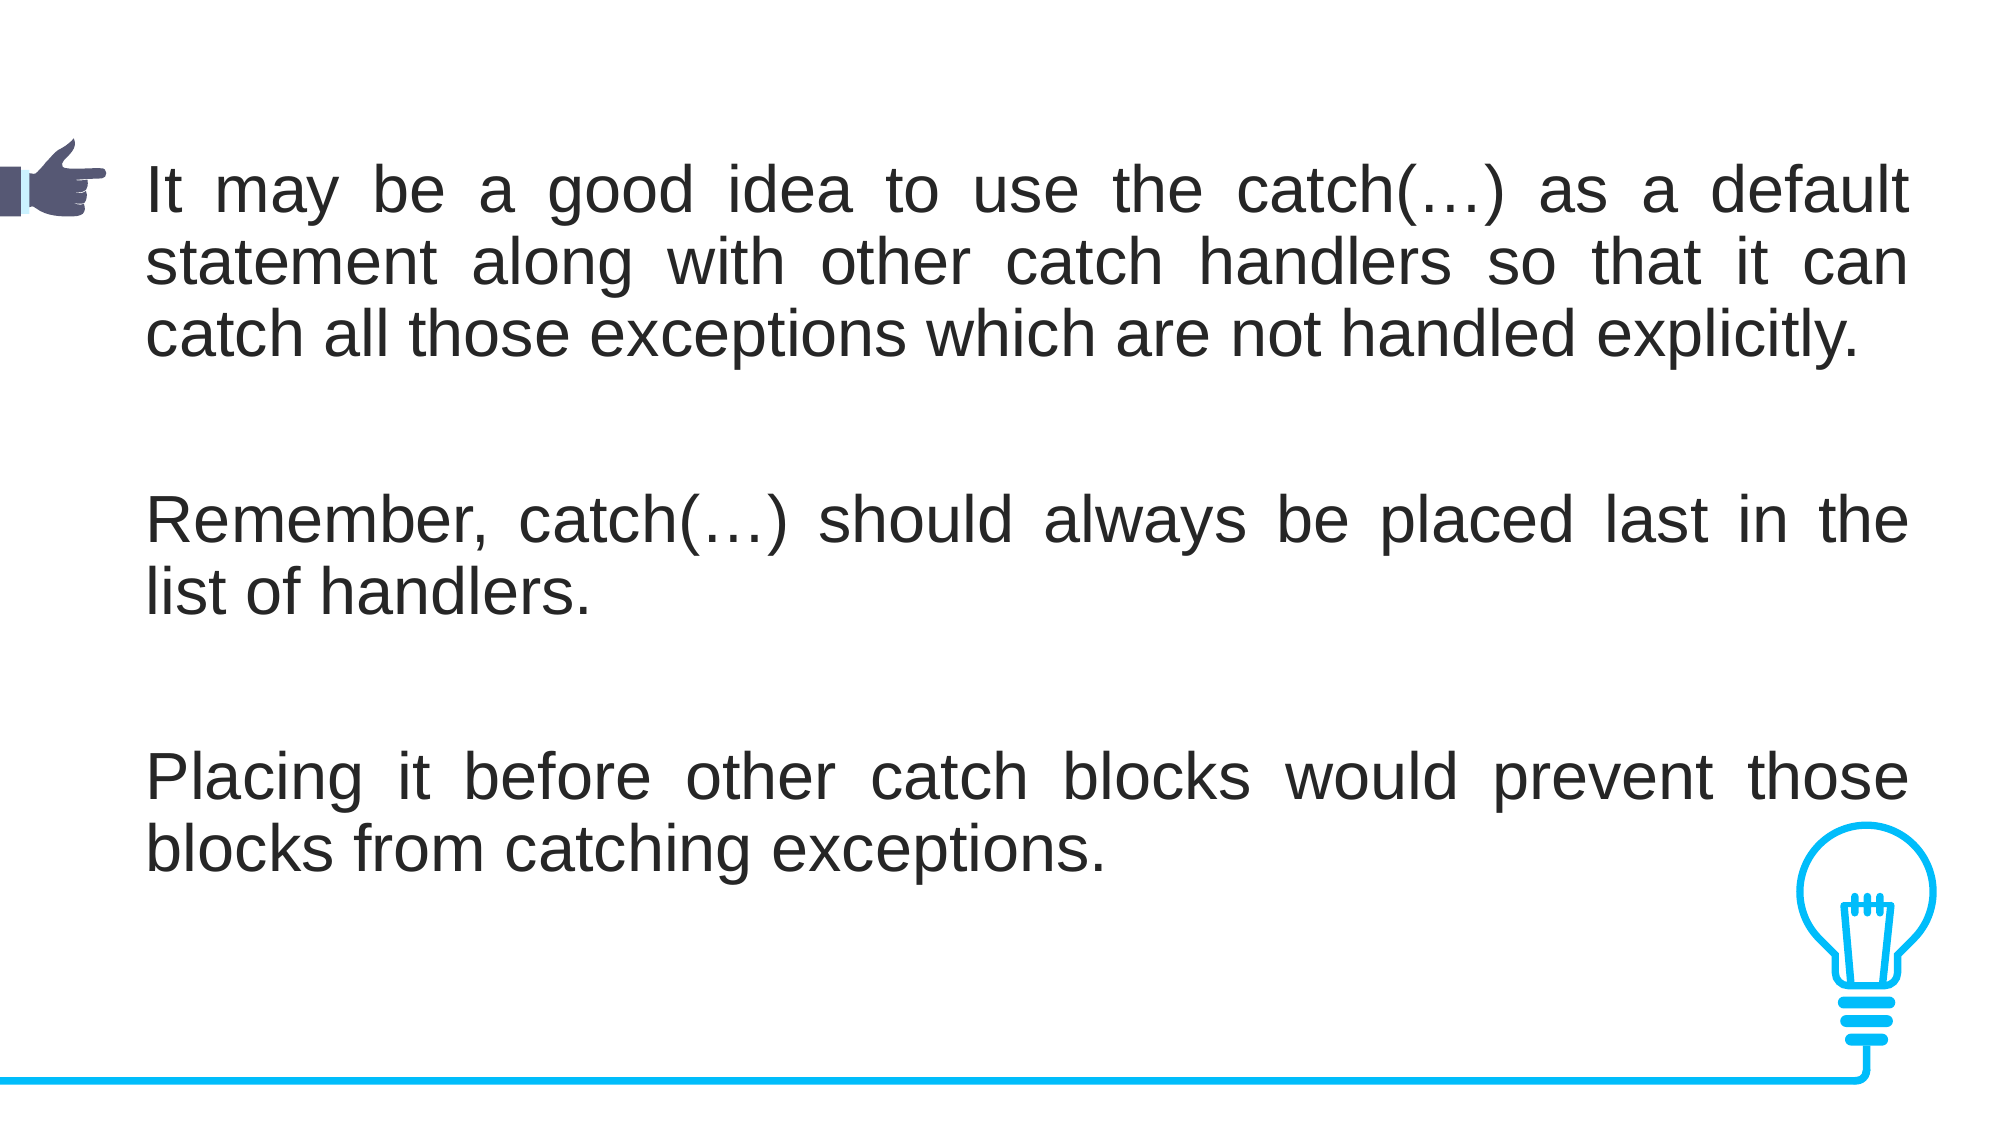

It may be a good idea to use the catch(…) as a default statement along with other catch handlers so that it can catch all those exceptions which are not handled explicitly.

Remember, catch(…) should always be placed last in the list of handlers.

Placing it before other catch blocks would prevent those blocks from catching exceptions.